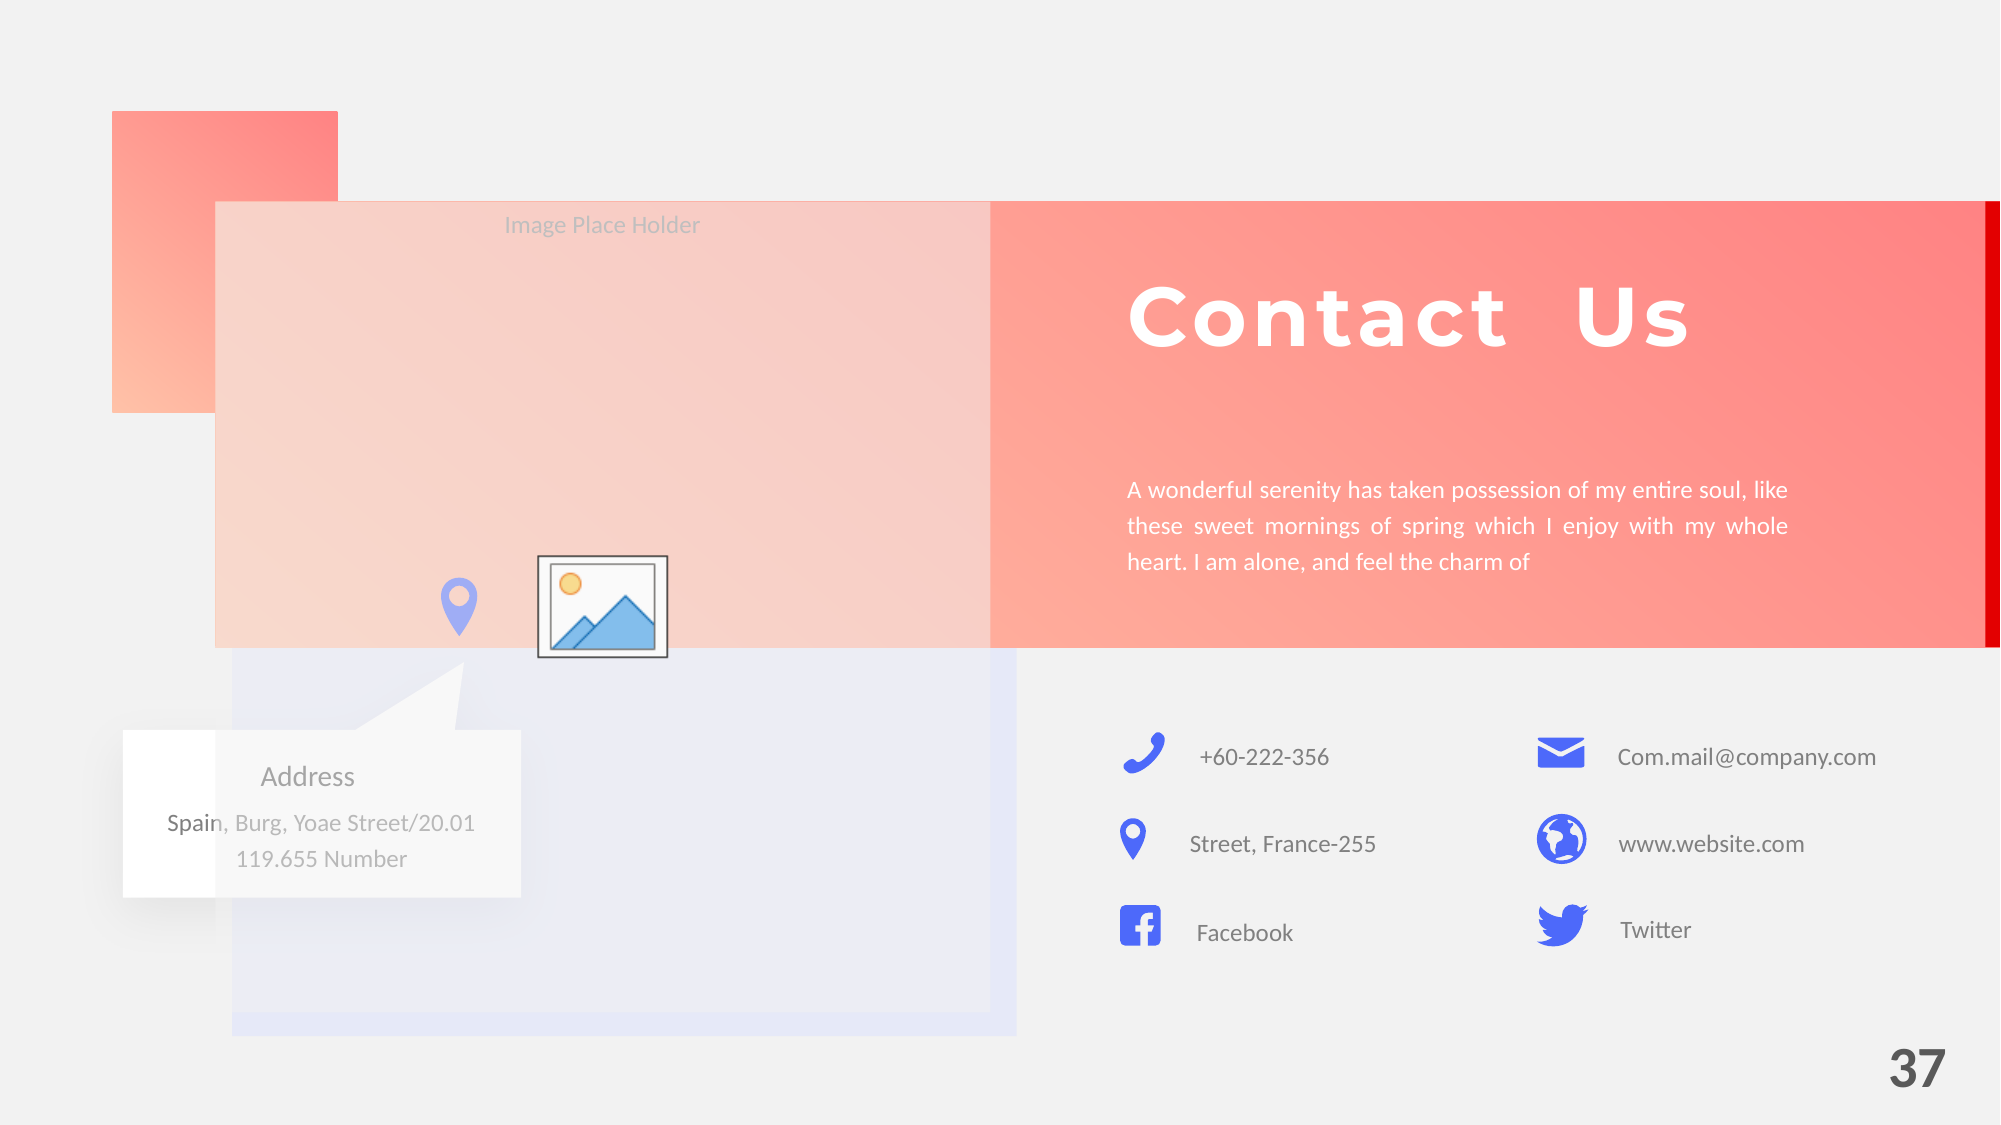

Contact  Us
A wonderful serenity has taken possession of my entire soul, like these sweet mornings of spring which I enjoy with my whole heart. I am alone, and feel the charm of

+60-222-356
Com.mail@company.com

Address
Spain, Burg, Yoae Street/20.01
 119.655 Number

www.website.com

Street, France-255

Twitter
Facebook